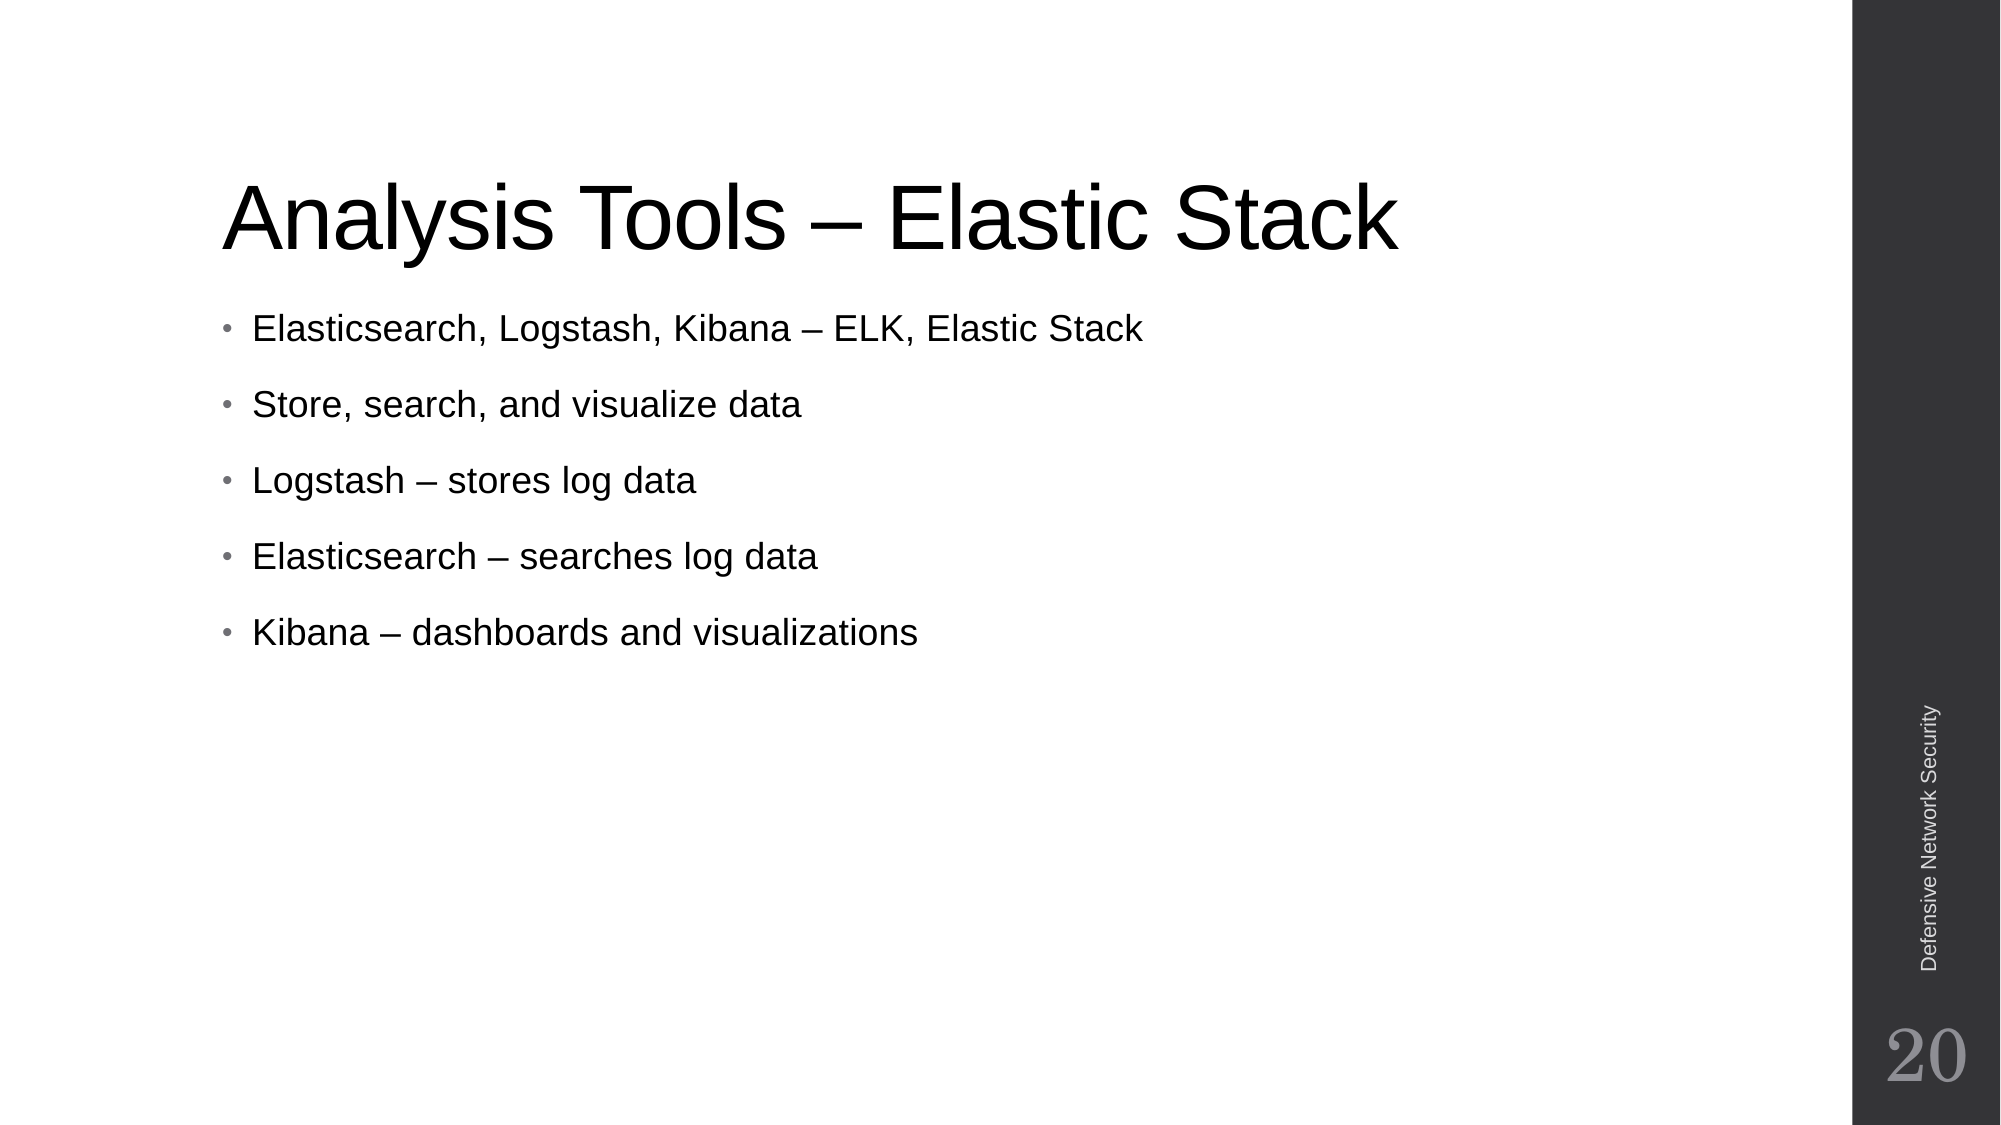

# Analysis Tools – Elastic Stack
Elasticsearch, Logstash, Kibana – ELK, Elastic Stack
Store, search, and visualize data
Logstash – stores log data
Elasticsearch – searches log data
Kibana – dashboards and visualizations

Defensive Network Security
20